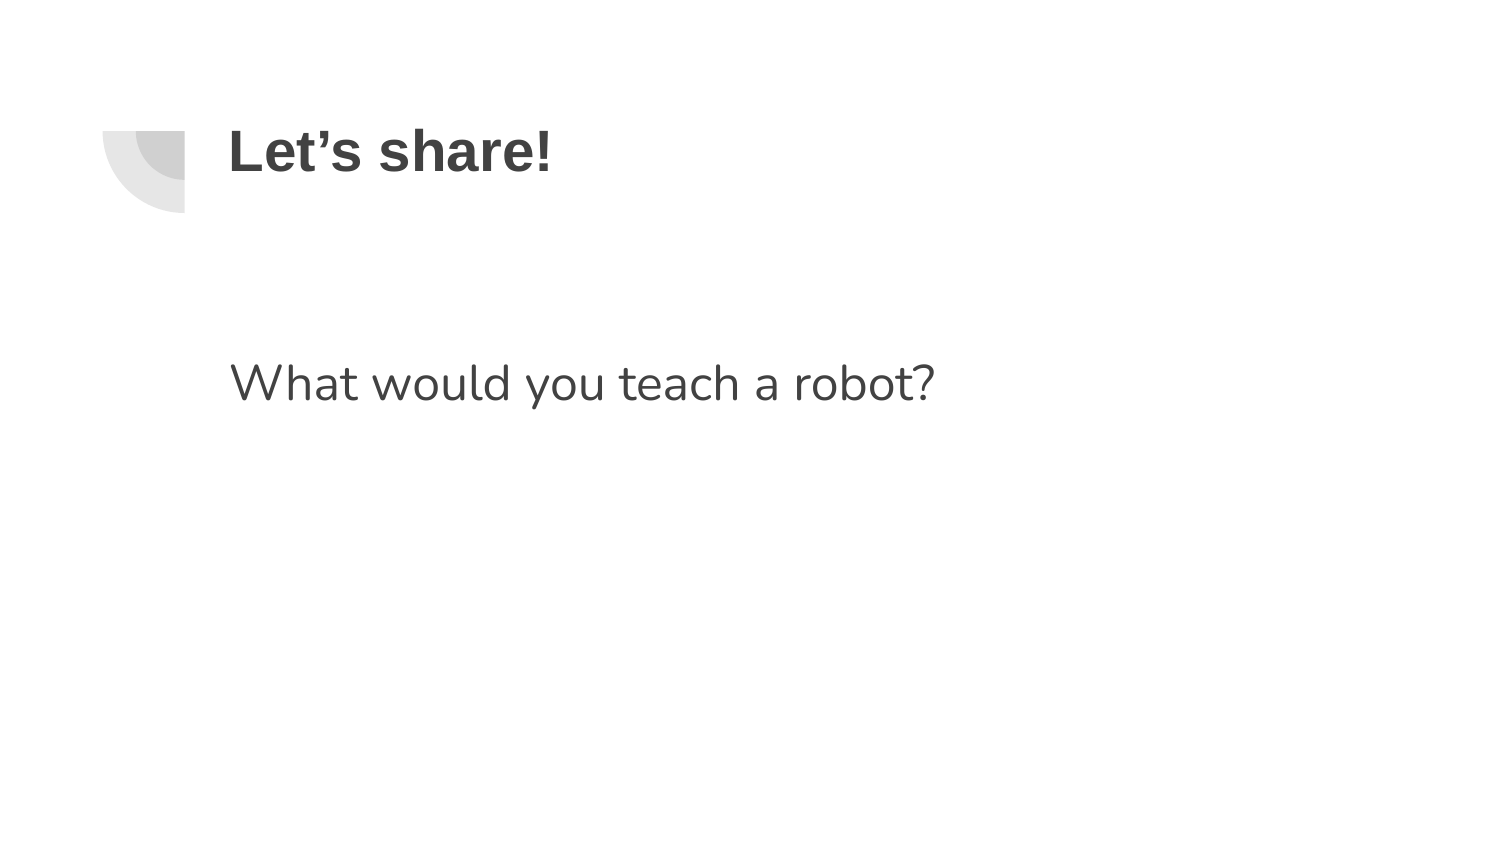

# Let’s share!
What would you teach a robot?